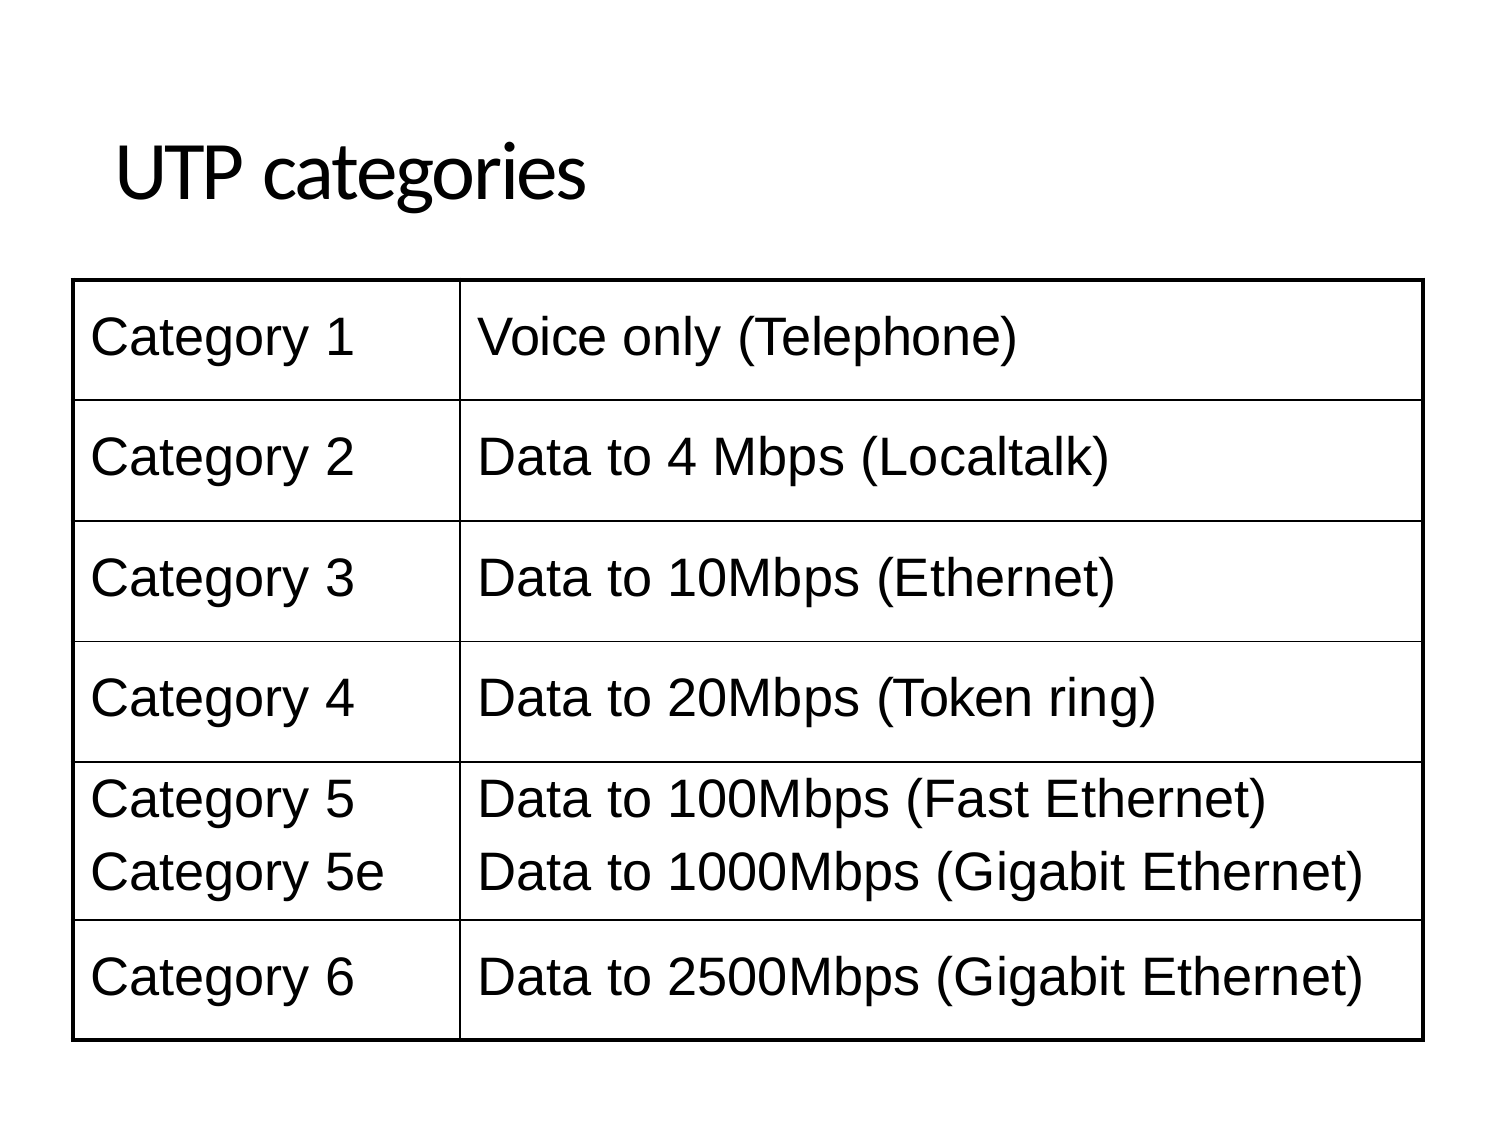

# UTP categories
| Category 1 | Voice only (Telephone) |
| --- | --- |
| Category 2 | Data to 4 Mbps (Localtalk) |
| Category 3 | Data to 10Mbps (Ethernet) |
| Category 4 | Data to 20Mbps (Token ring) |
| Category 5 Category 5e | Data to 100Mbps (Fast Ethernet) Data to 1000Mbps (Gigabit Ethernet) |
| Category 6 | Data to 2500Mbps (Gigabit Ethernet) |